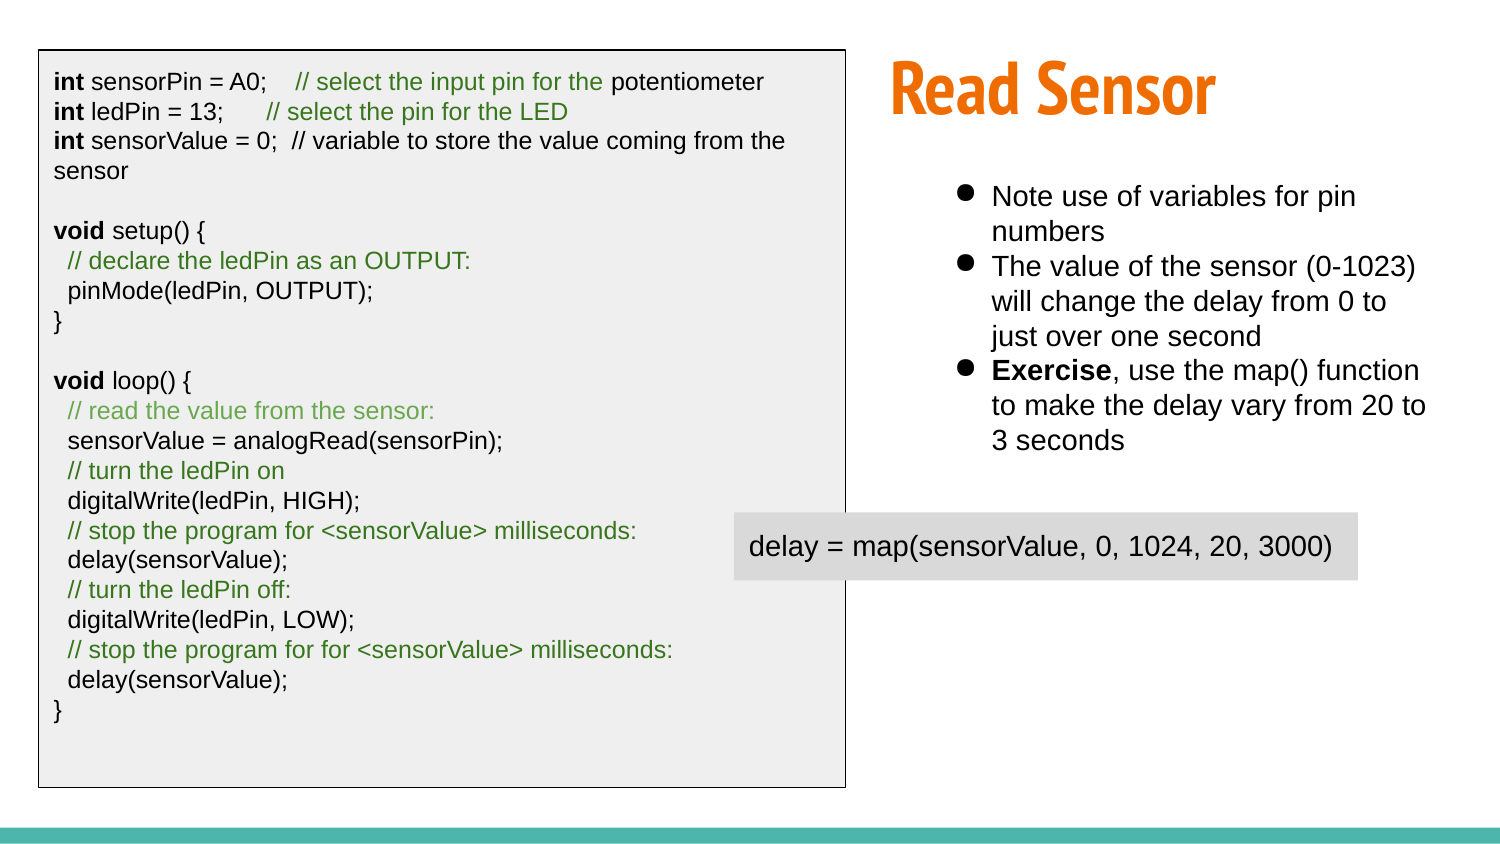

# Read Sensor
int sensorPin = A0;    // select the input pin for the potentiometer
int ledPin = 13;      // select the pin for the LED
int sensorValue = 0;  // variable to store the value coming from the sensor

void setup() {
  // declare the ledPin as an OUTPUT:
  pinMode(ledPin, OUTPUT);
}

void loop() {
  // read the value from the sensor:
  sensorValue = analogRead(sensorPin);
  // turn the ledPin on
  digitalWrite(ledPin, HIGH);
  // stop the program for <sensorValue> milliseconds:
  delay(sensorValue);
  // turn the ledPin off:
  digitalWrite(ledPin, LOW);
  // stop the program for for <sensorValue> milliseconds:
  delay(sensorValue);
}

Note use of variables for pin numbers
The value of the sensor (0-1023) will change the delay from 0 to just over one second
Exercise, use the map() function to make the delay vary from 20 to 3 seconds

delay = map(sensorValue, 0, 1024, 20, 3000)